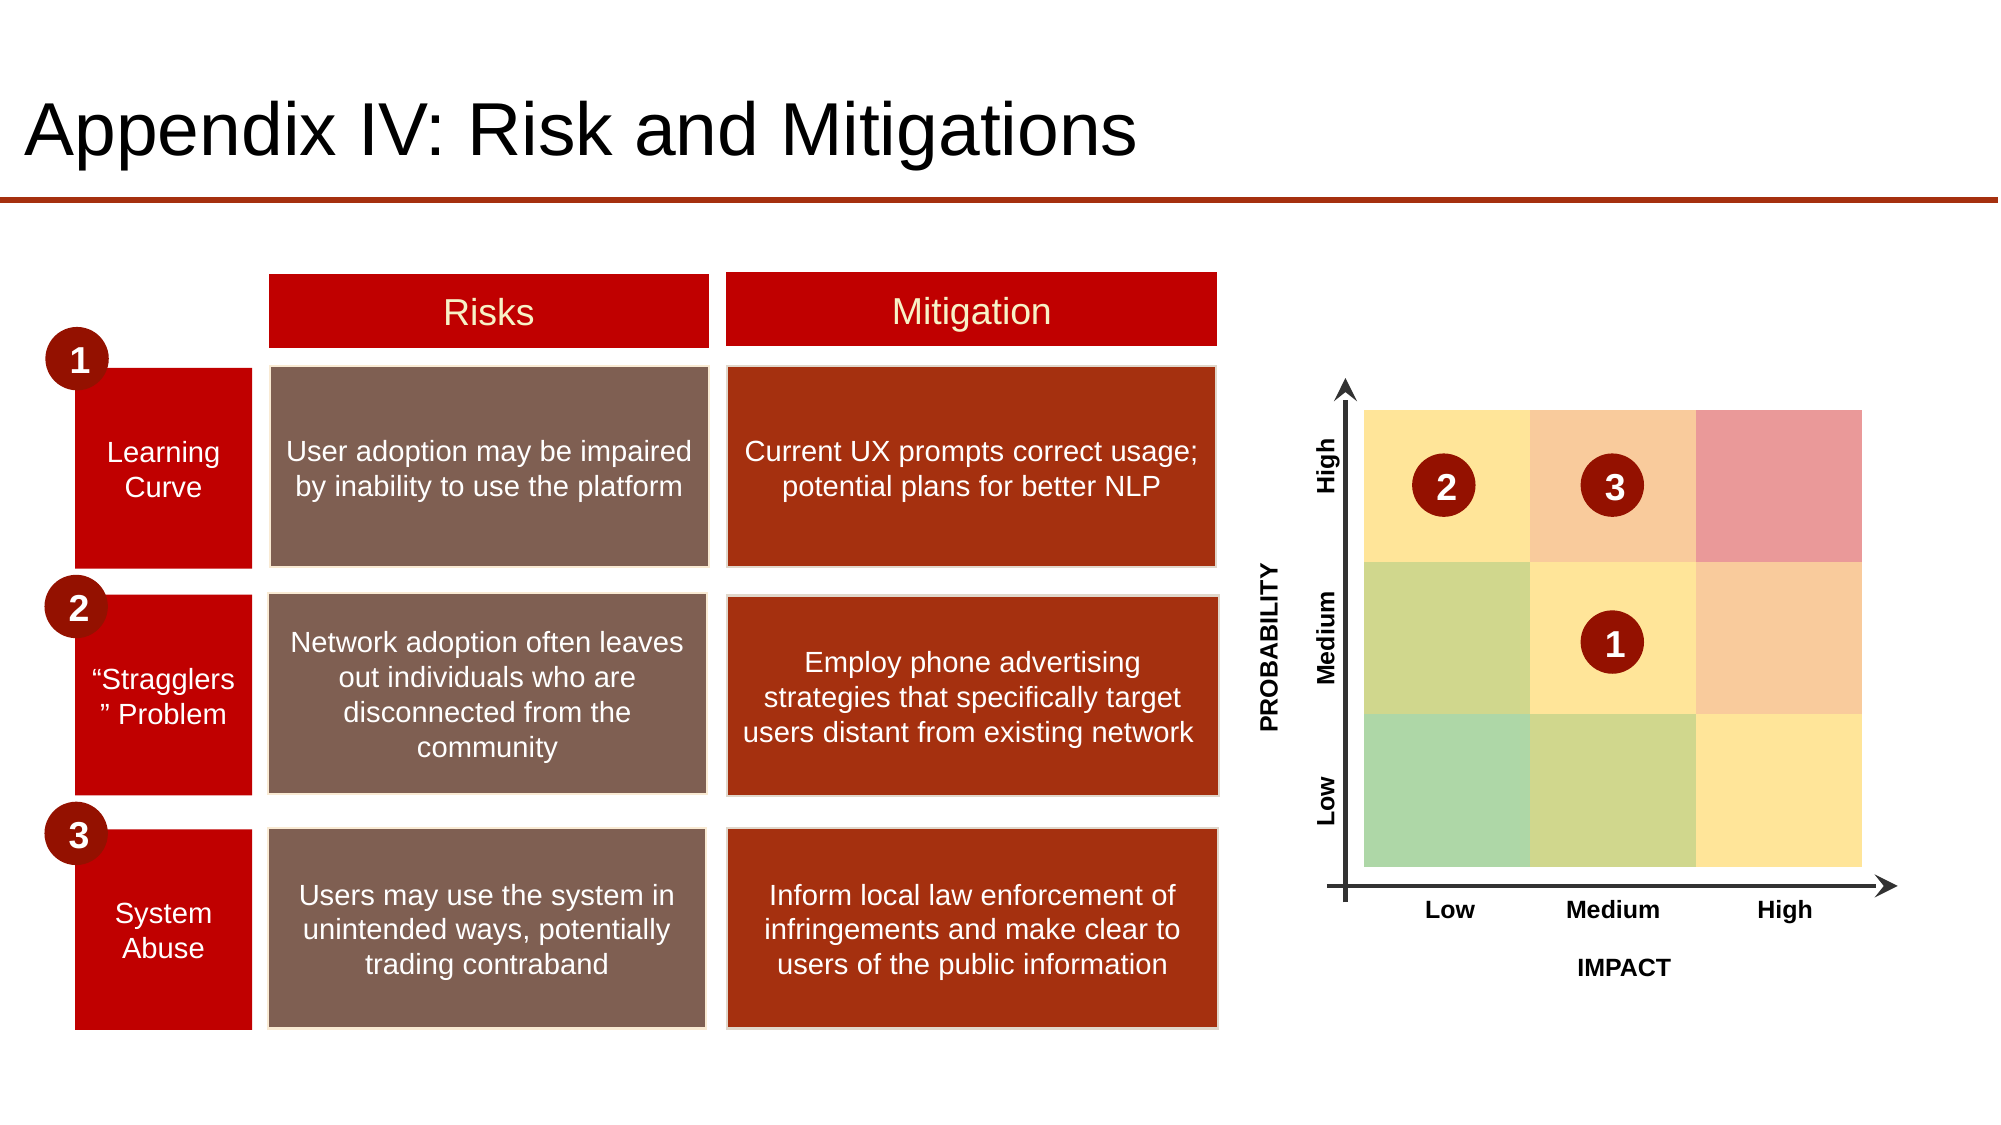

# Appendix IV: Risk and Mitigations
Mitigation
Risks
1
User adoption may be impaired by inability to use the platform
Current UX prompts correct usage; potential plans for better NLP
Learning Curve
|  |  |  |
| --- | --- | --- |
|  |  |  |
|  |  |  |
High
Medium
Low
2
3
2
Network adoption often leaves out individuals who are disconnected from the community
“Stragglers” Problem
Employ phone advertising strategies that specifically target users distant from existing network
1
PROBABILITY
High
Medium
Low
3
Users may use the system in unintended ways, potentially trading contraband
Inform local law enforcement of infringements and make clear to users of the public information
System Abuse
IMPACT